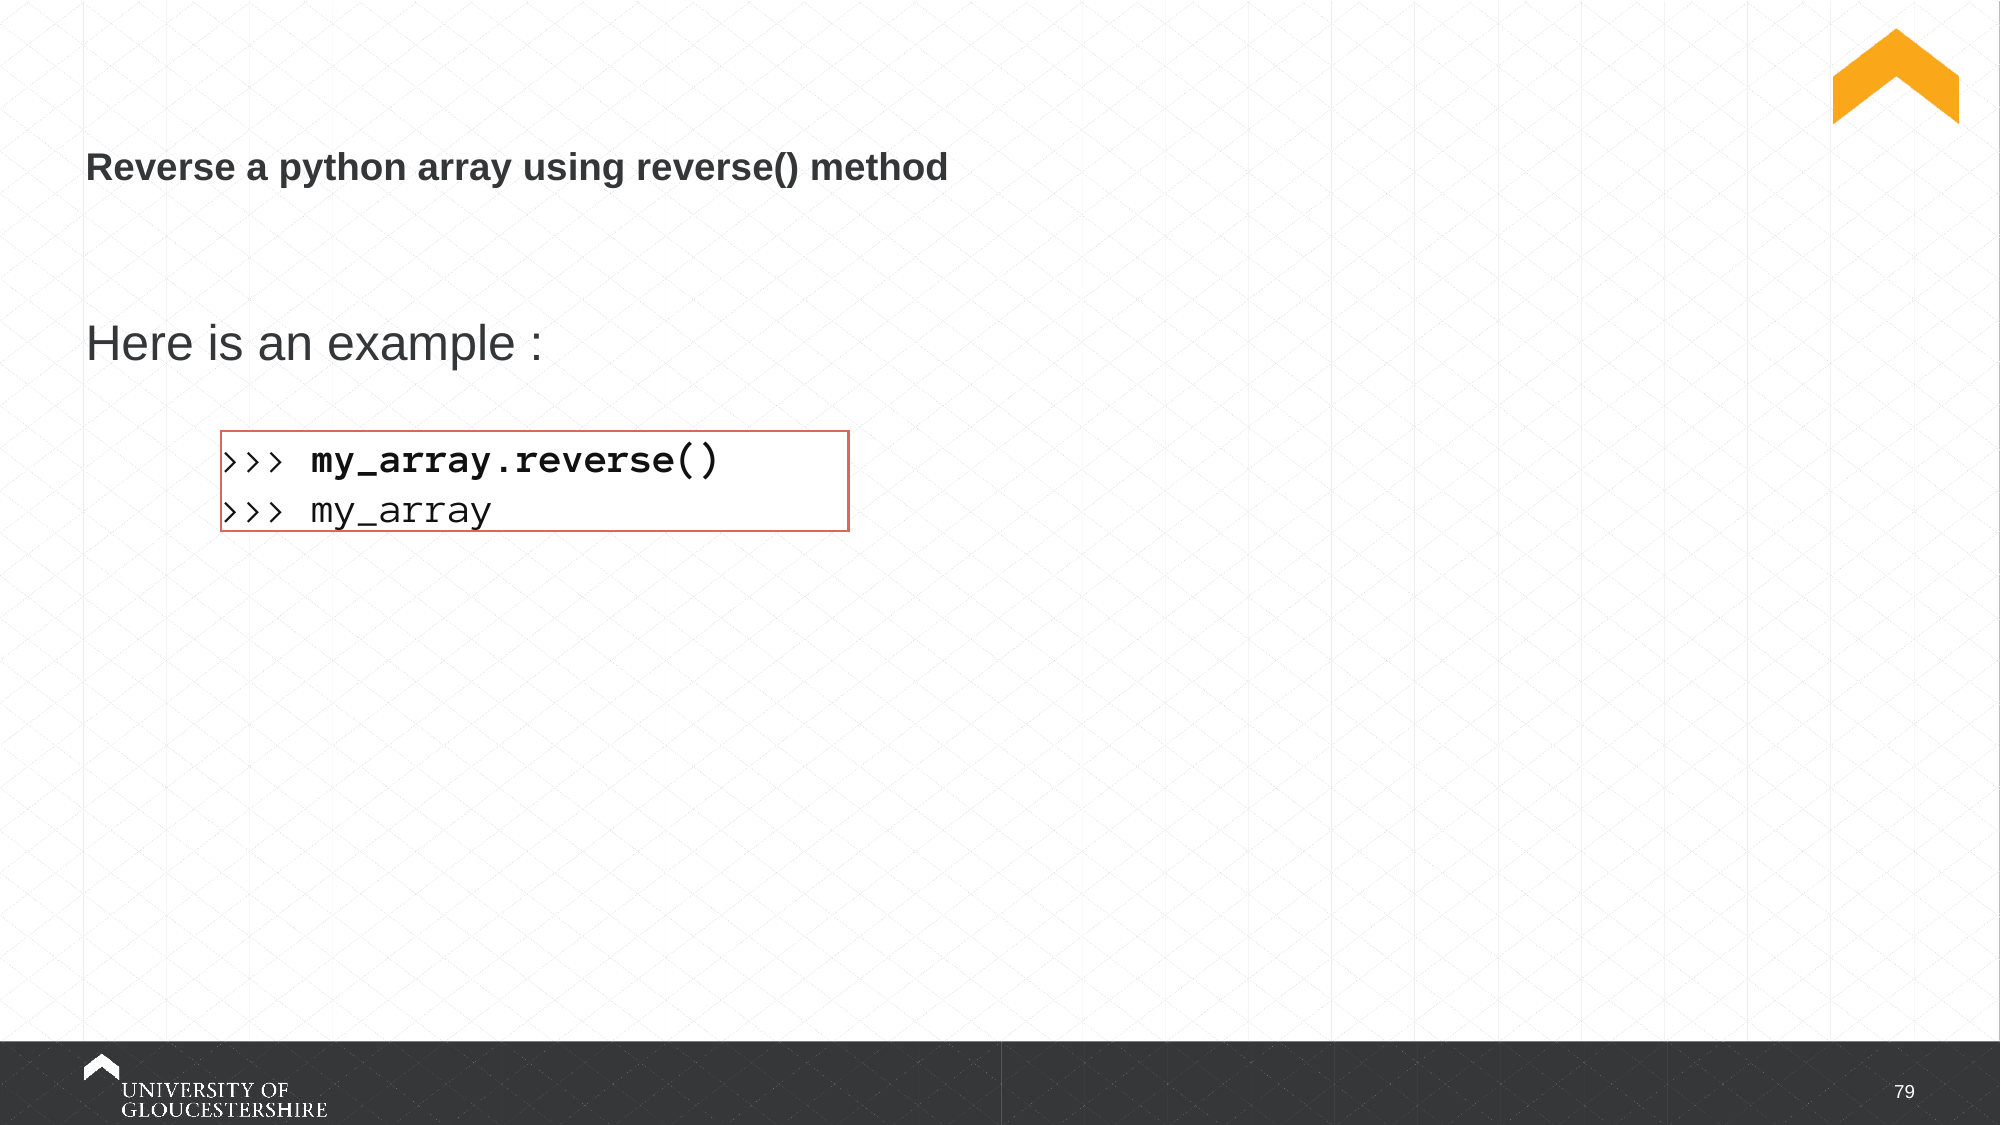

# Reverse a python array using reverse() method
Here is an example :

>>> my_array.reverse()
>>> my_array